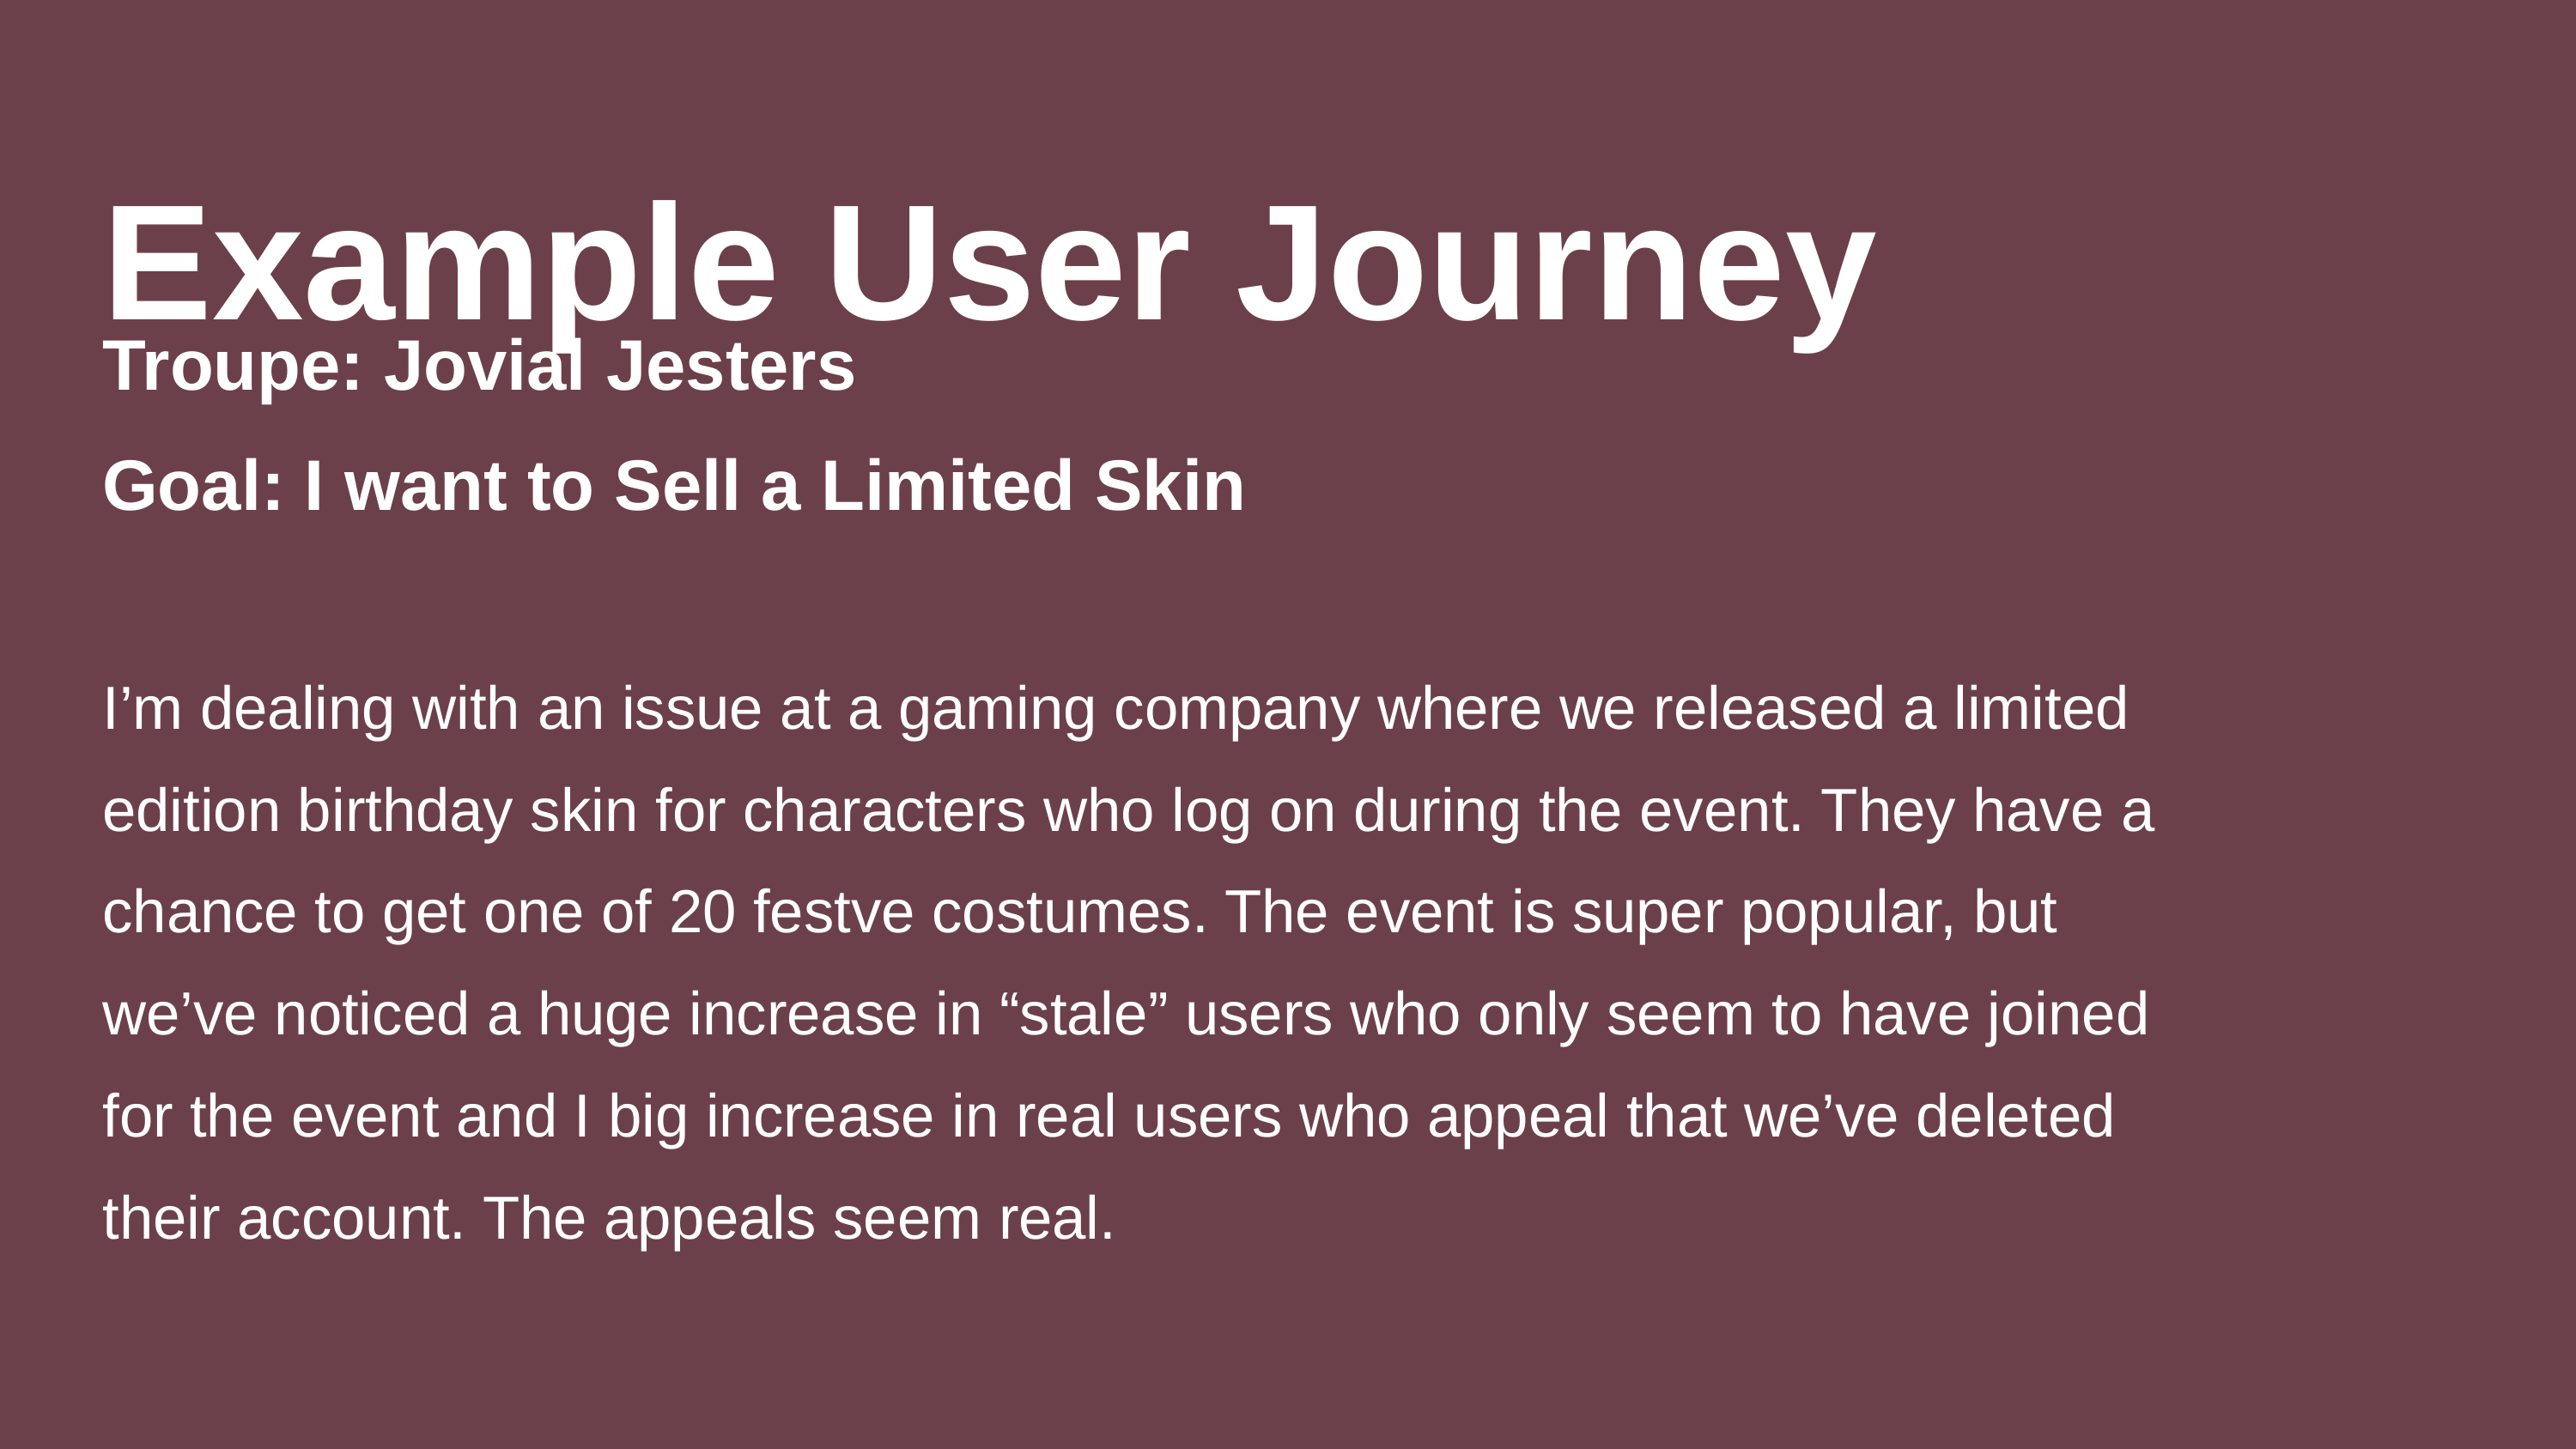

Example User Journey
Troupe: Jovial Jesters
Goal: I want to Sell a Limited Skin

I’m dealing with an issue at a gaming company where we released a limited edition birthday skin for characters who log on during the event. They have a chance to get one of 20 festve costumes. The event is super popular, but we’ve noticed a huge increase in “stale” users who only seem to have joined for the event and I big increase in real users who appeal that we’ve deleted their account. The appeals seem real.